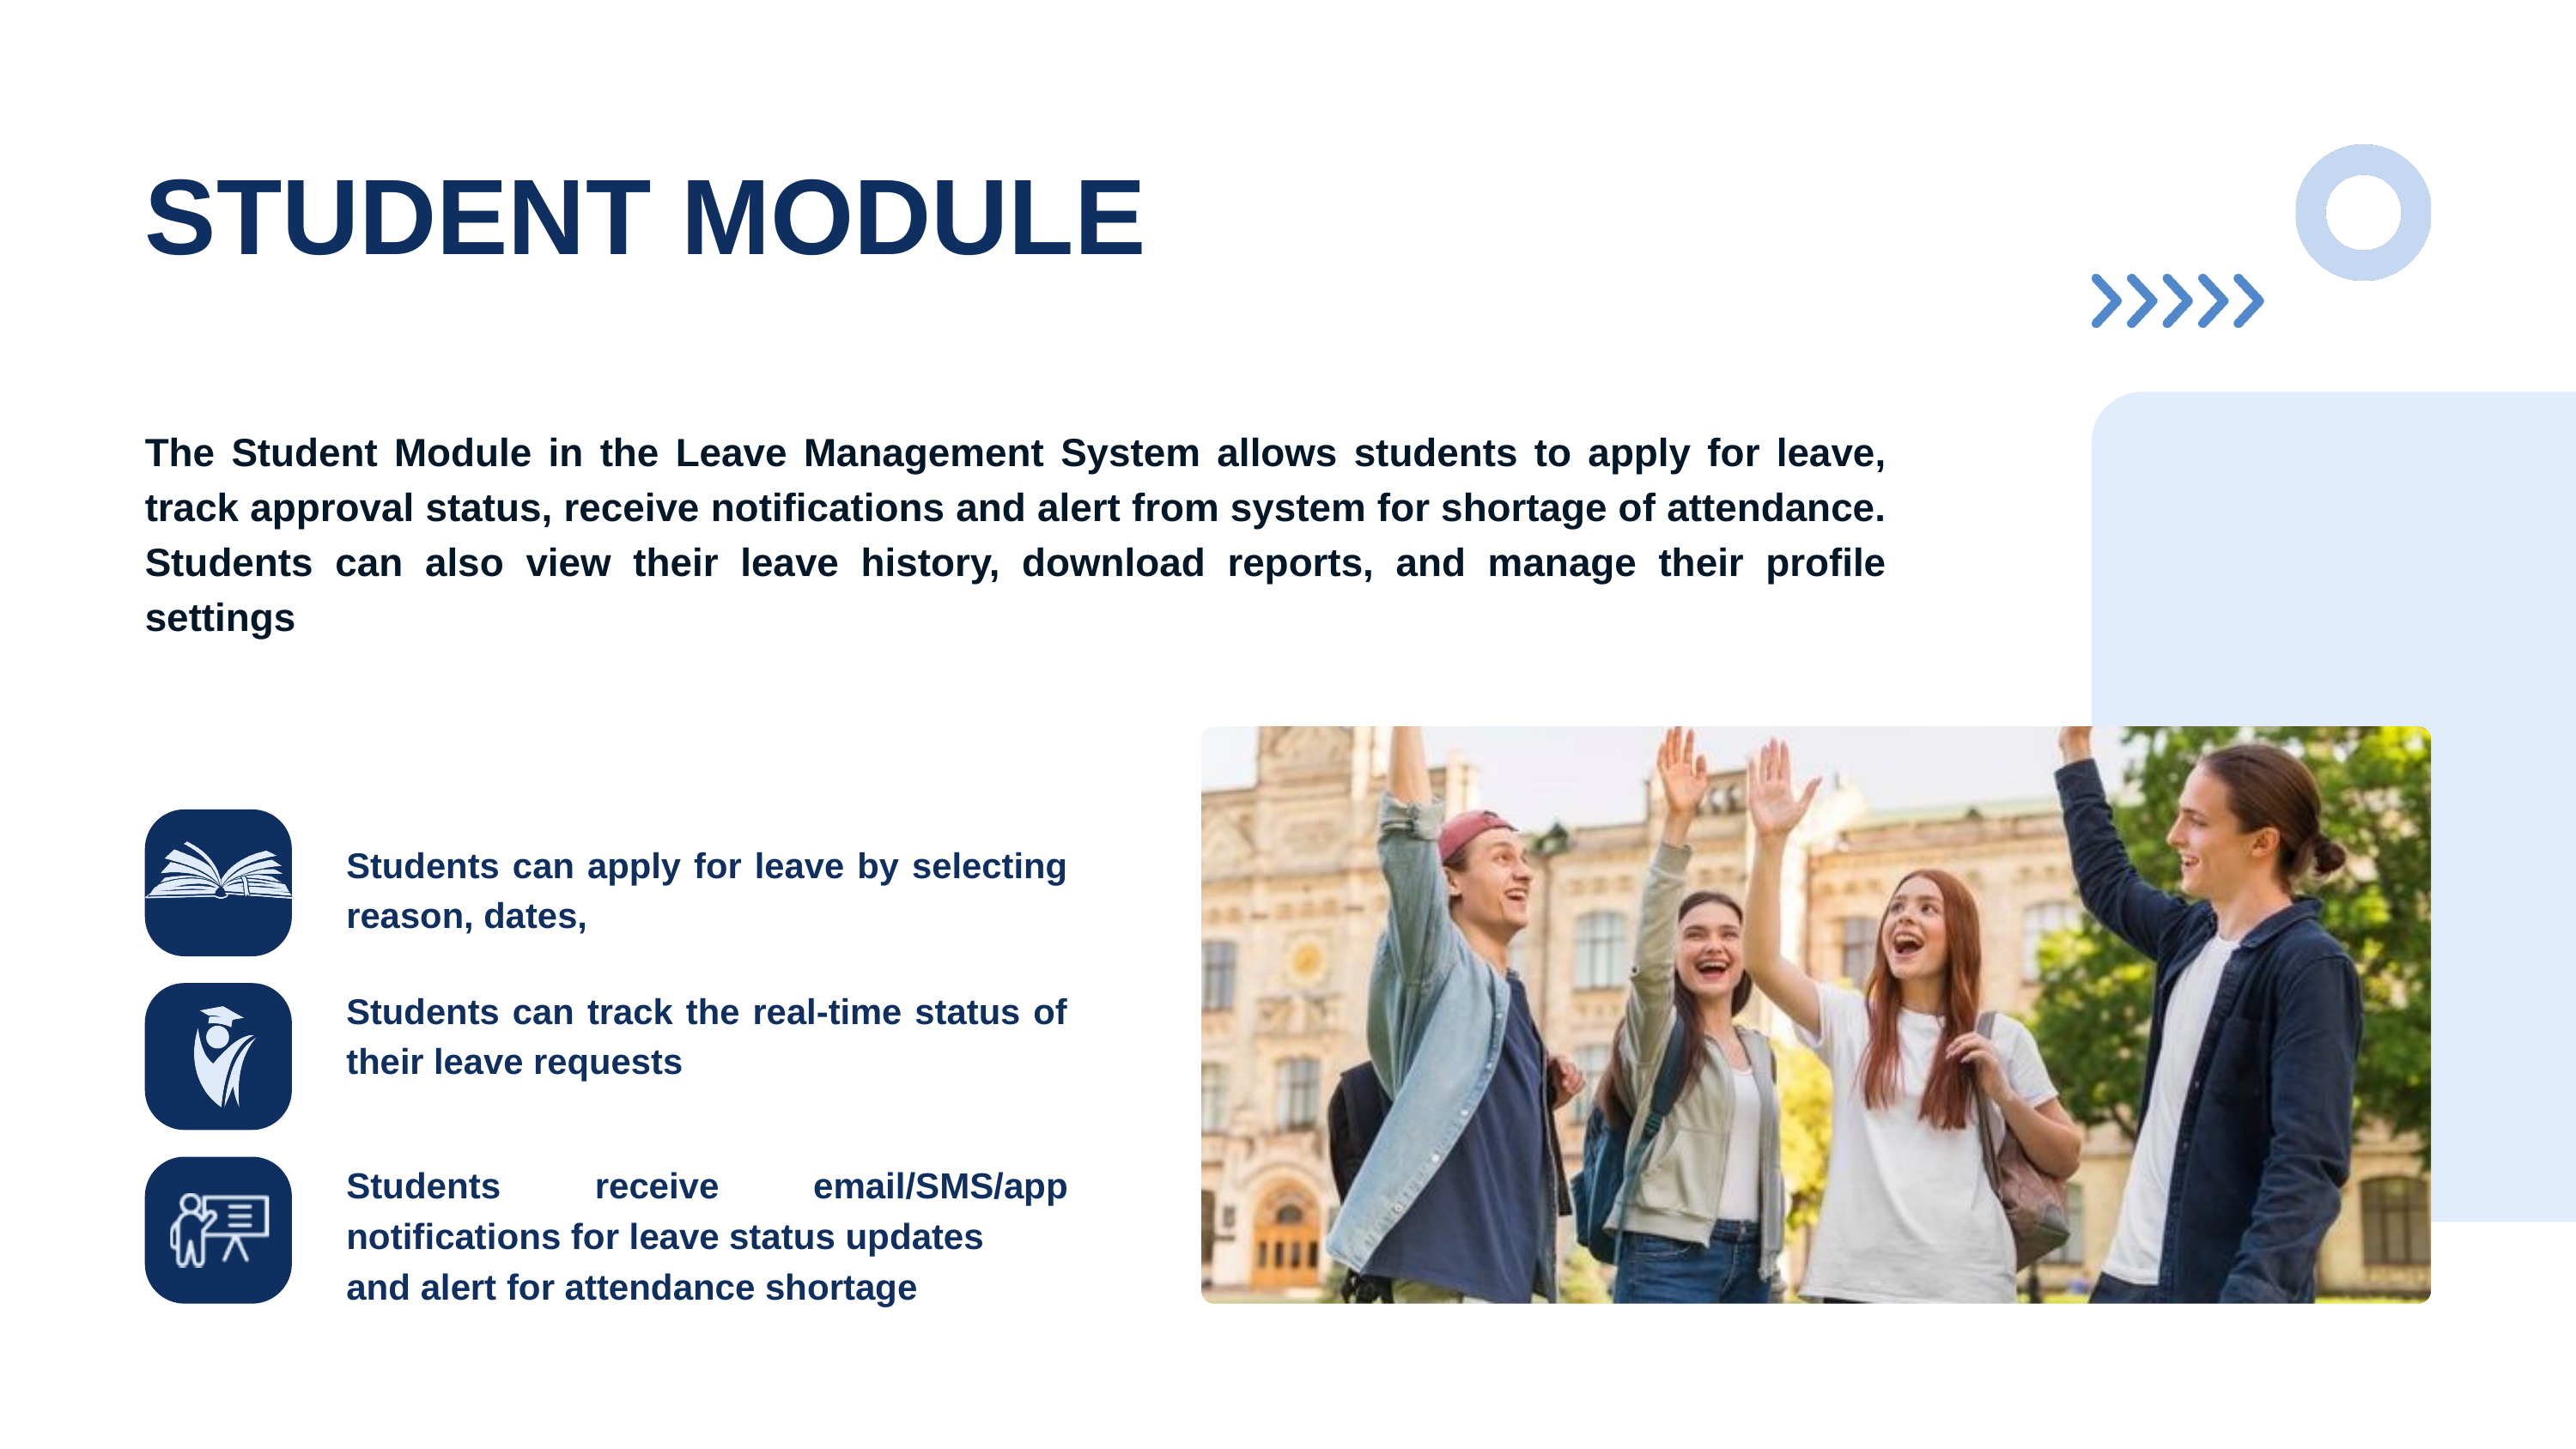

STUDENT MODULE

The Student Module in the Leave Management System allows students to apply for leave, track approval status, receive notifications and alert from system for shortage of attendance. Students can also view their leave history, download reports, and manage their profile settings

Students can apply for leave by selecting reason, dates,

Students can track the real-time status of their leave requests

Students receive email/SMS/app notifications for leave status updates
and alert for attendance shortage